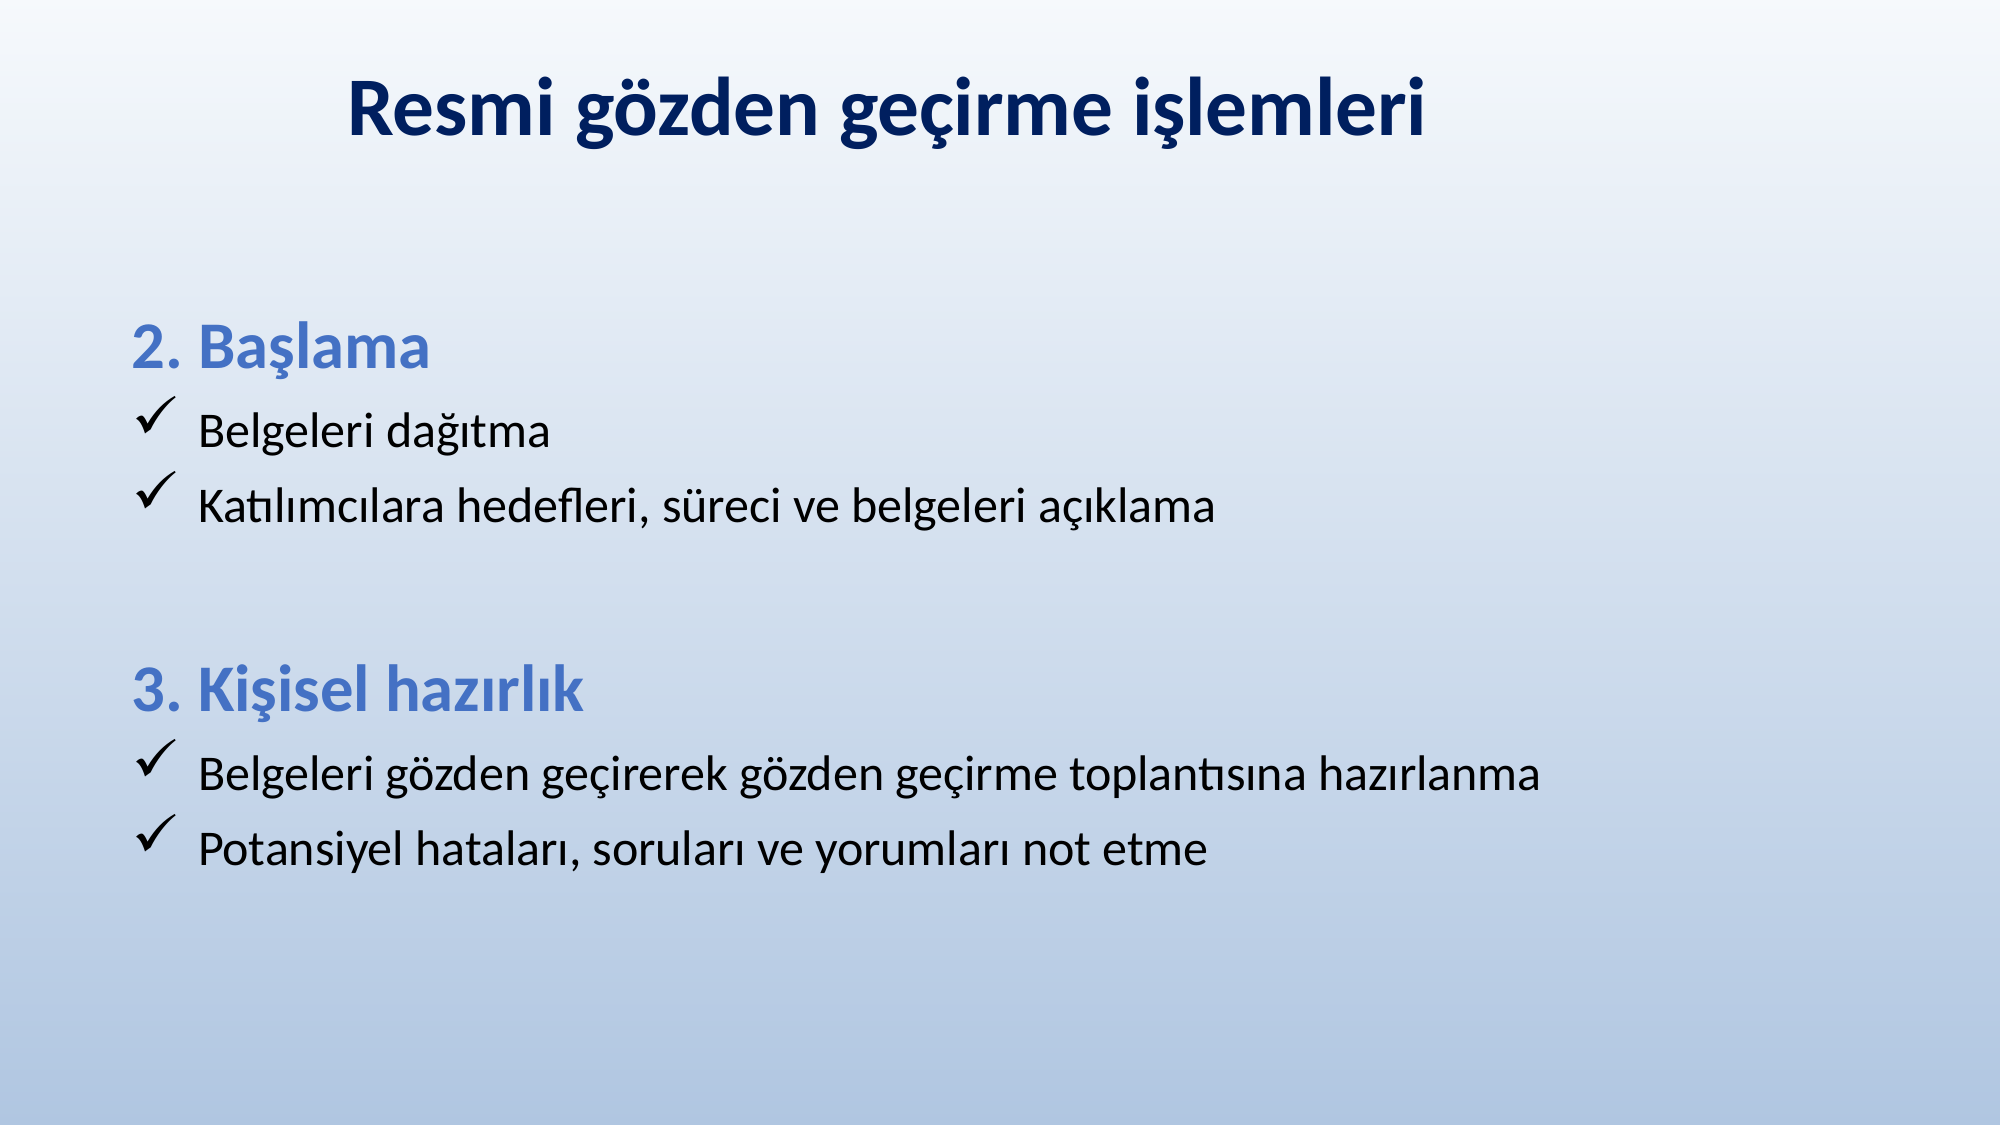

# Resmi gözden geçirme işlemleri
2. Başlama
Belgeleri dağıtma
Katılımcılara hedefleri, süreci ve belgeleri açıklama

3. Kişisel hazırlık
Belgeleri gözden geçirerek gözden geçirme toplantısına hazırlanma
Potansiyel hataları, soruları ve yorumları not etme